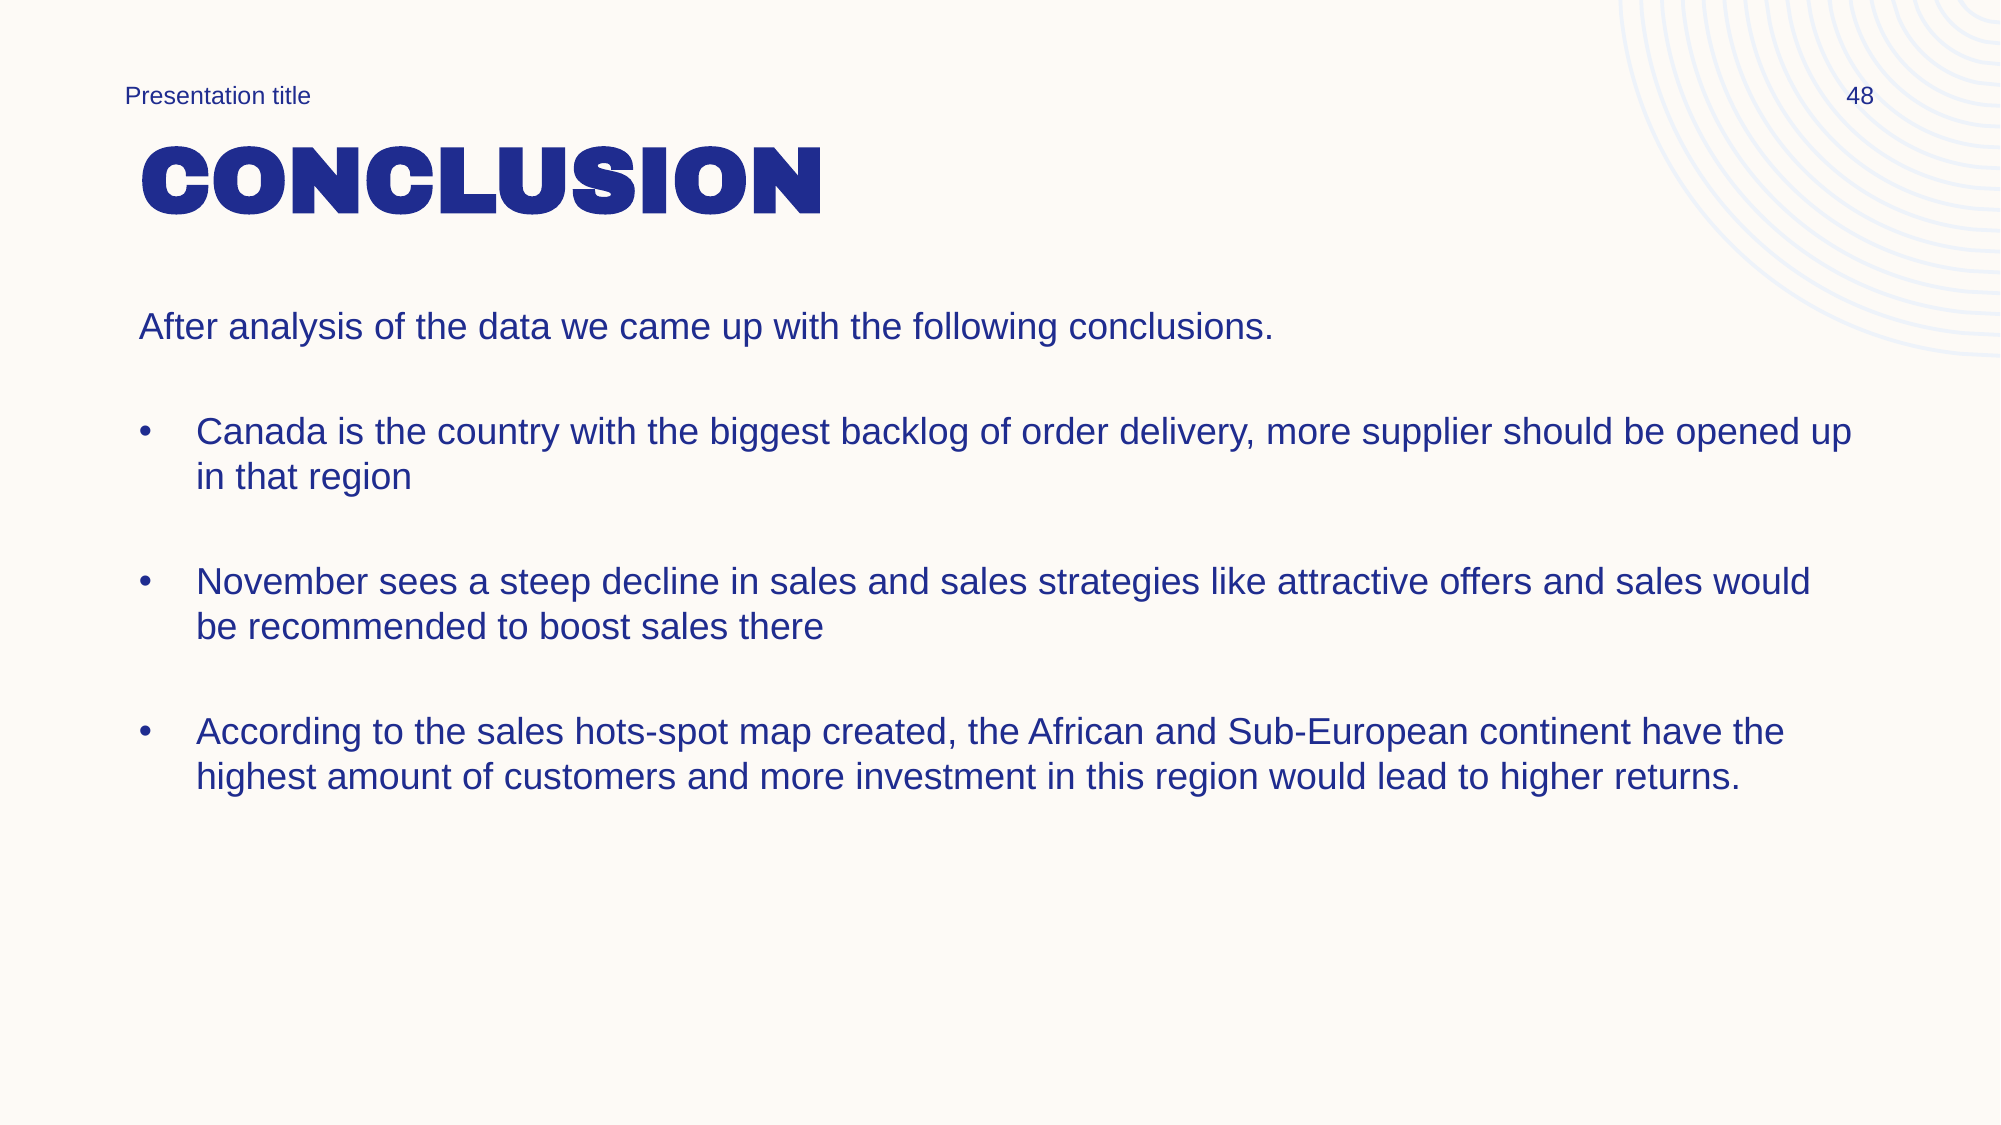

48
Presentation title
# Conclusion

After analysis of the data we came up with the following conclusions.

Canada is the country with the biggest backlog of order delivery, more supplier should be opened up in that region

November sees a steep decline in sales and sales strategies like attractive offers and sales would be recommended to boost sales there

According to the sales hots-spot map created, the African and Sub-European continent have the highest amount of customers and more investment in this region would lead to higher returns.